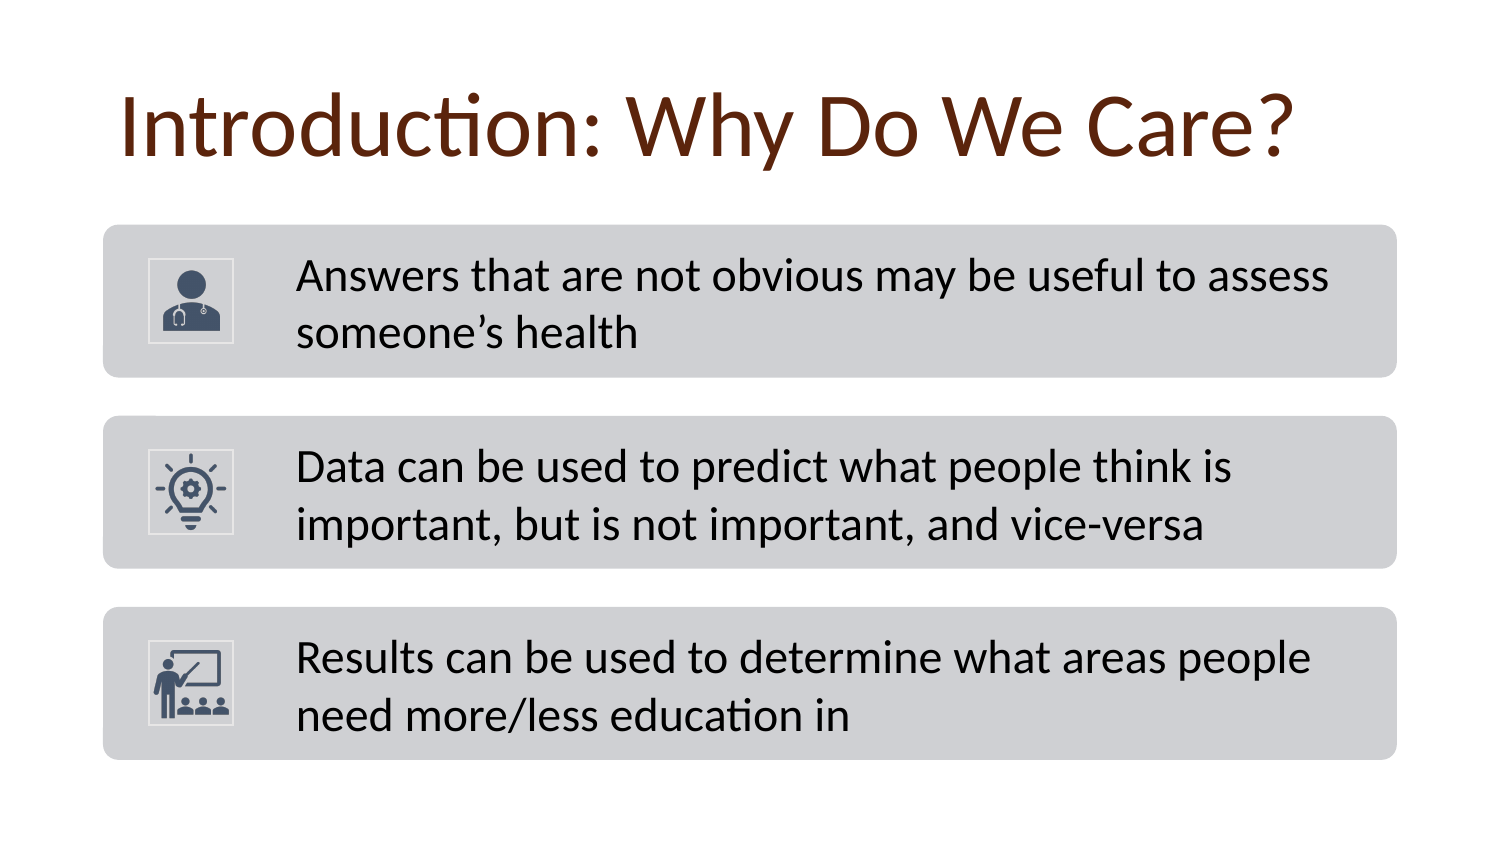

# Introduction: Why Do We Care?
Answers that are not obvious may be useful to assess someone’s health
Data can be used to predict what people think is important, but is not important, and vice-versa
Results can be used to determine what areas people need more/less education in